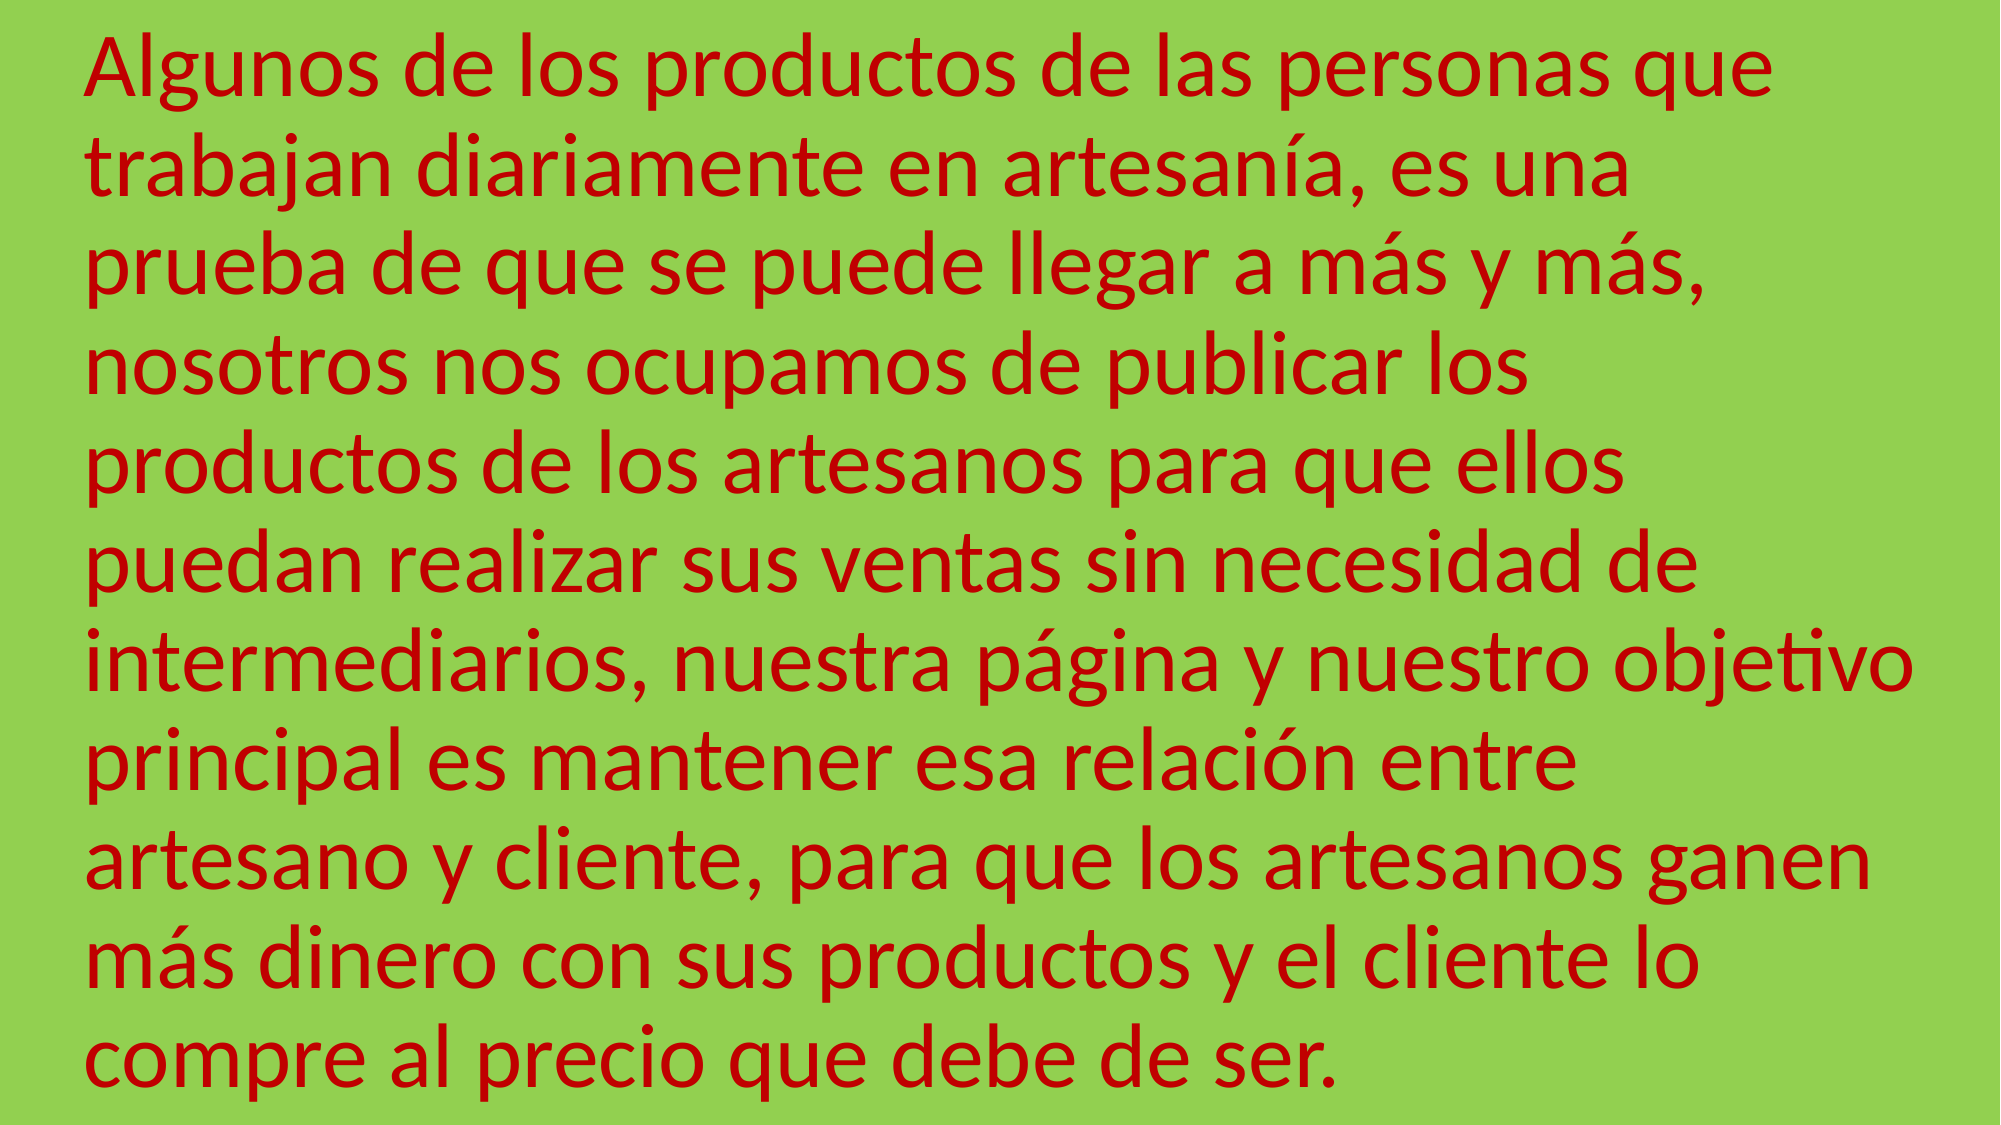

# Algunos de los productos de las personas que trabajan diariamente en artesanía, es una prueba de que se puede llegar a más y más, nosotros nos ocupamos de publicar los productos de los artesanos para que ellos puedan realizar sus ventas sin necesidad de intermediarios, nuestra página y nuestro objetivo principal es mantener esa relación entre artesano y cliente, para que los artesanos ganen más dinero con sus productos y el cliente lo compre al precio que debe de ser.